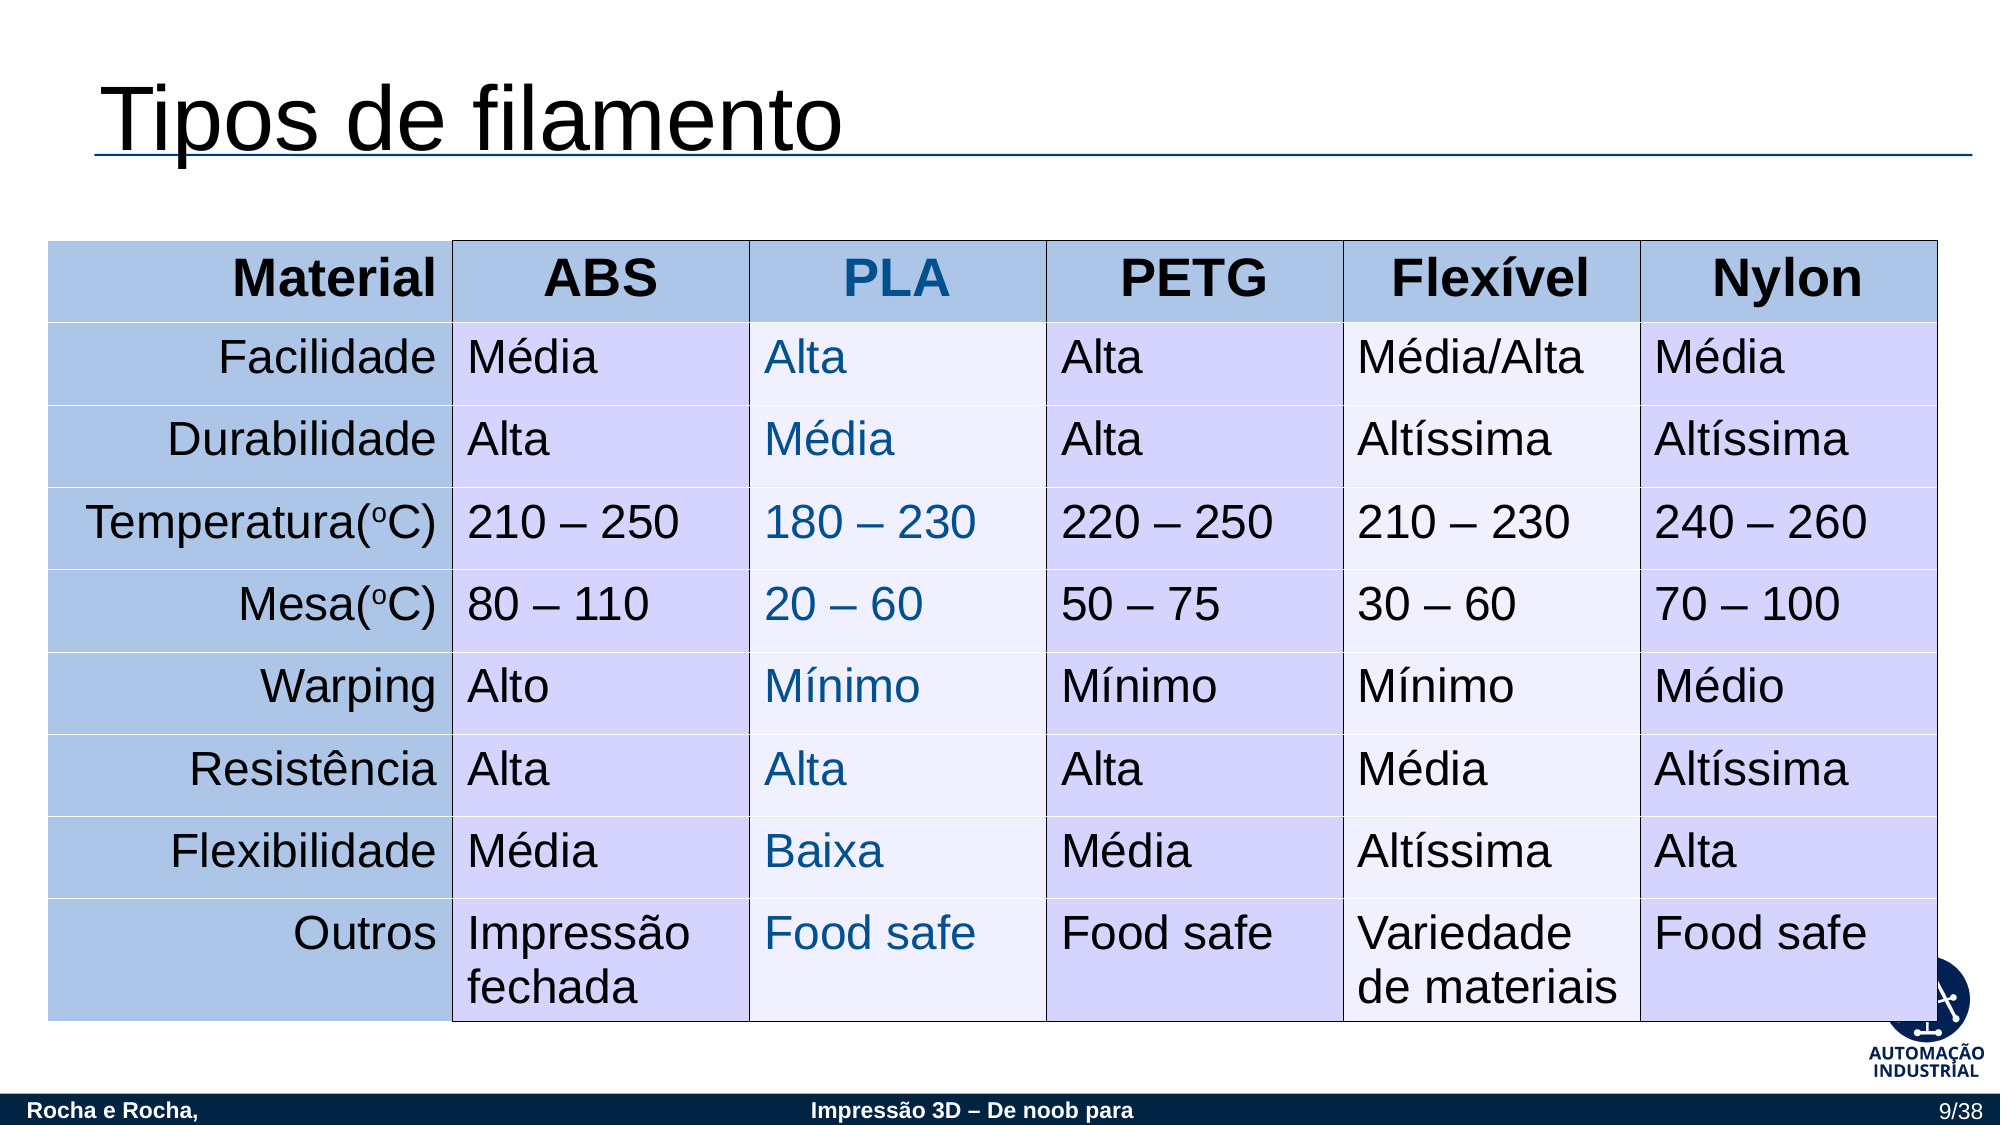

Tipos de filamento
| Material | ABS | PLA | PETG | Flexível | Nylon |
| --- | --- | --- | --- | --- | --- |
| Facilidade | Média | Alta | Alta | Média/Alta | Média |
| Durabilidade | Alta | Média | Alta | Altíssima | Altíssima |
| Temperatura(oC) | 210 – 250 | 180 – 230 | 220 – 250 | 210 – 230 | 240 – 260 |
| Mesa(oC) | 80 – 110 | 20 – 60 | 50 – 75 | 30 – 60 | 70 – 100 |
| Warping | Alto | Mínimo | Mínimo | Mínimo | Médio |
| Resistência | Alta | Alta | Alta | Média | Altíssima |
| Flexibilidade | Média | Baixa | Média | Altíssima | Alta |
| Outros | Impressão fechada | Food safe | Food safe | Variedade de materiais | Food safe |